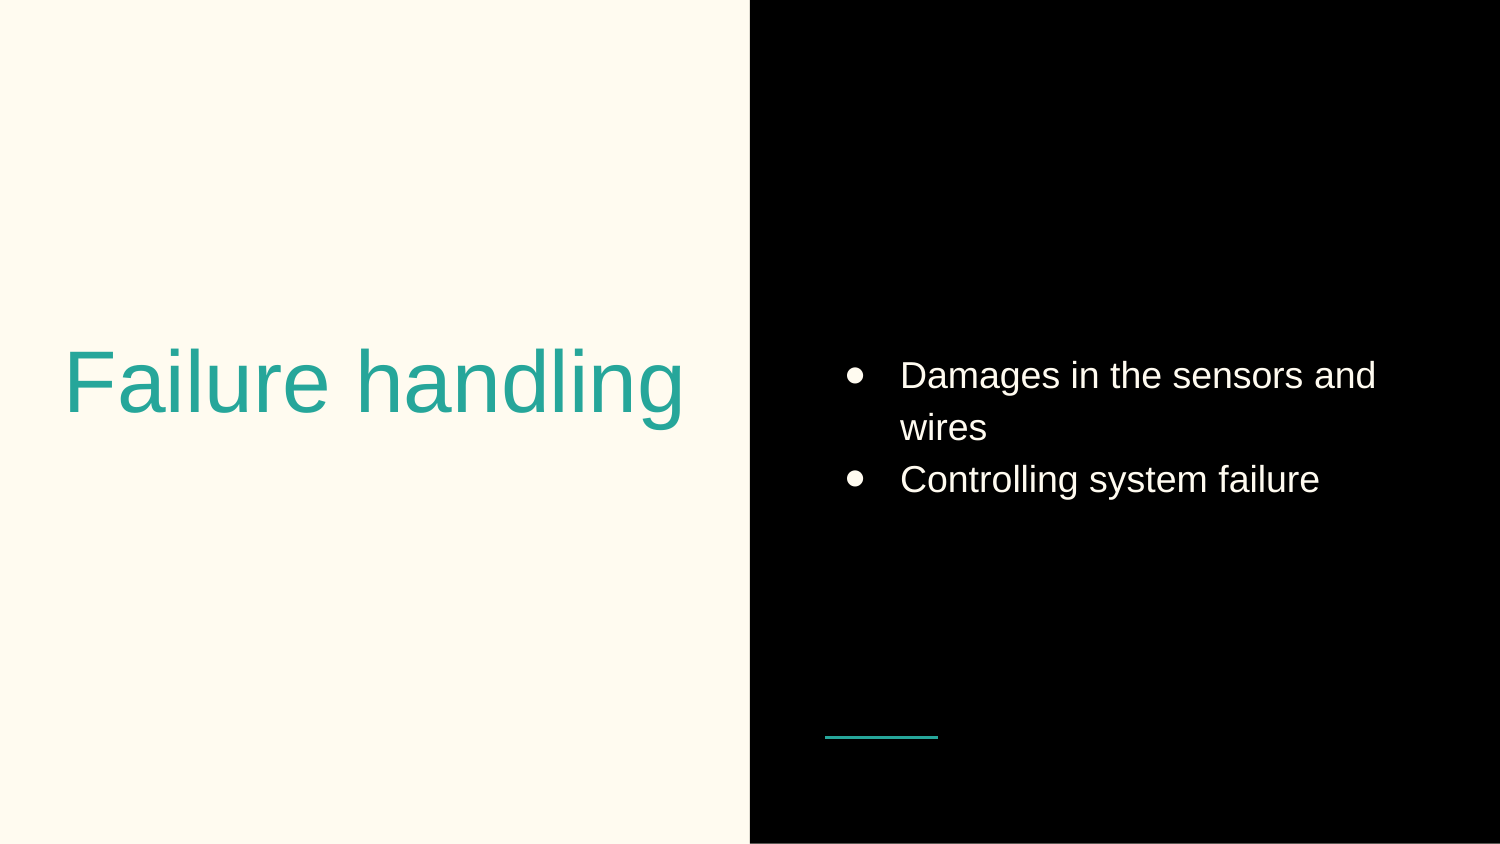

Damages in the sensors and wires
Controlling system failure
# Failure handling